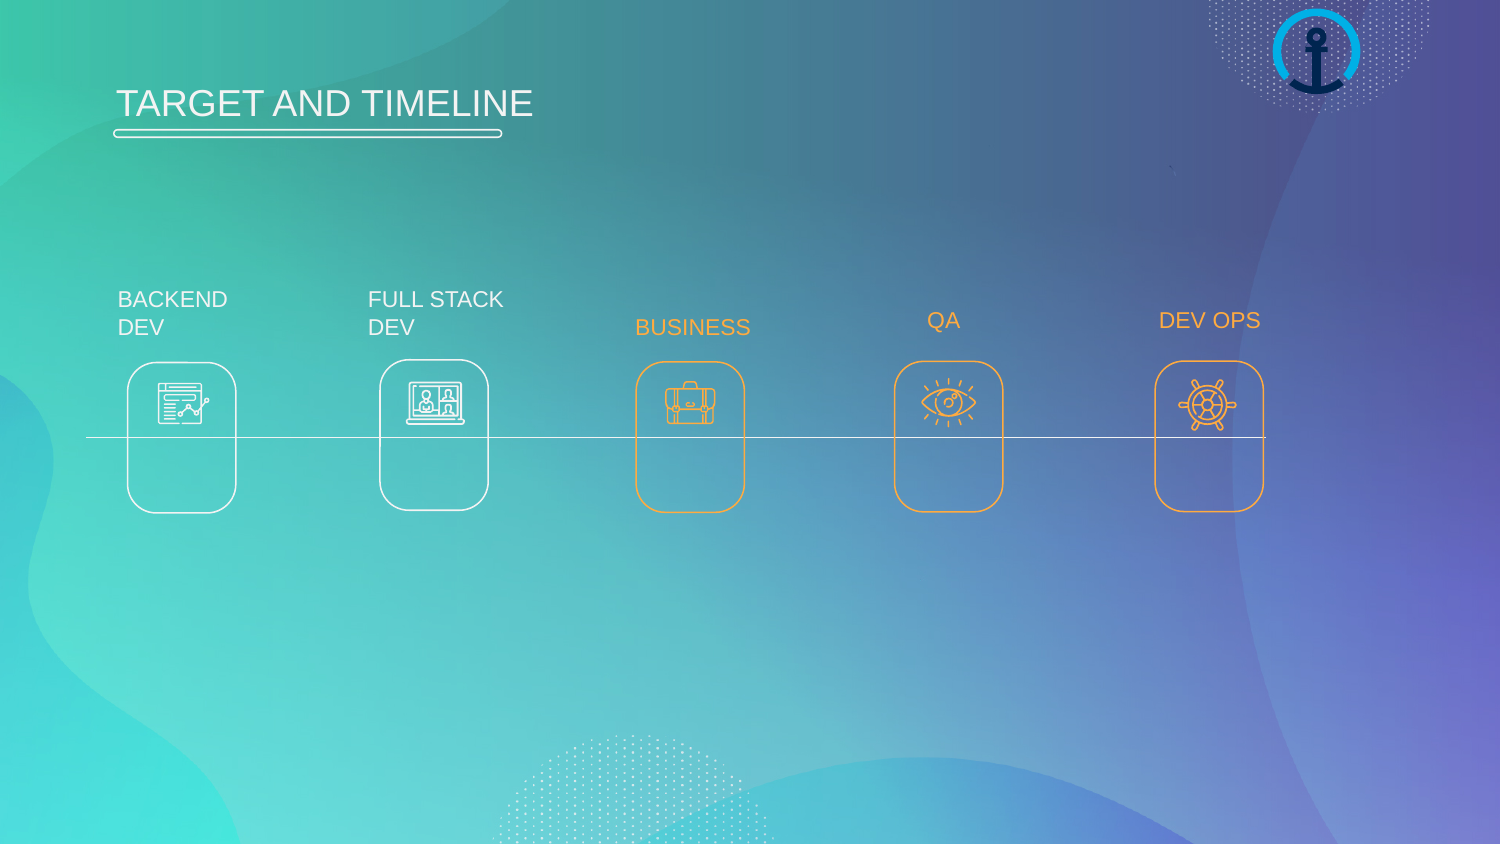

# TARGET AND TIMELINE

DEV OPS
QA
BACKEND DEV
BUSINESS
FULL STACK DEV